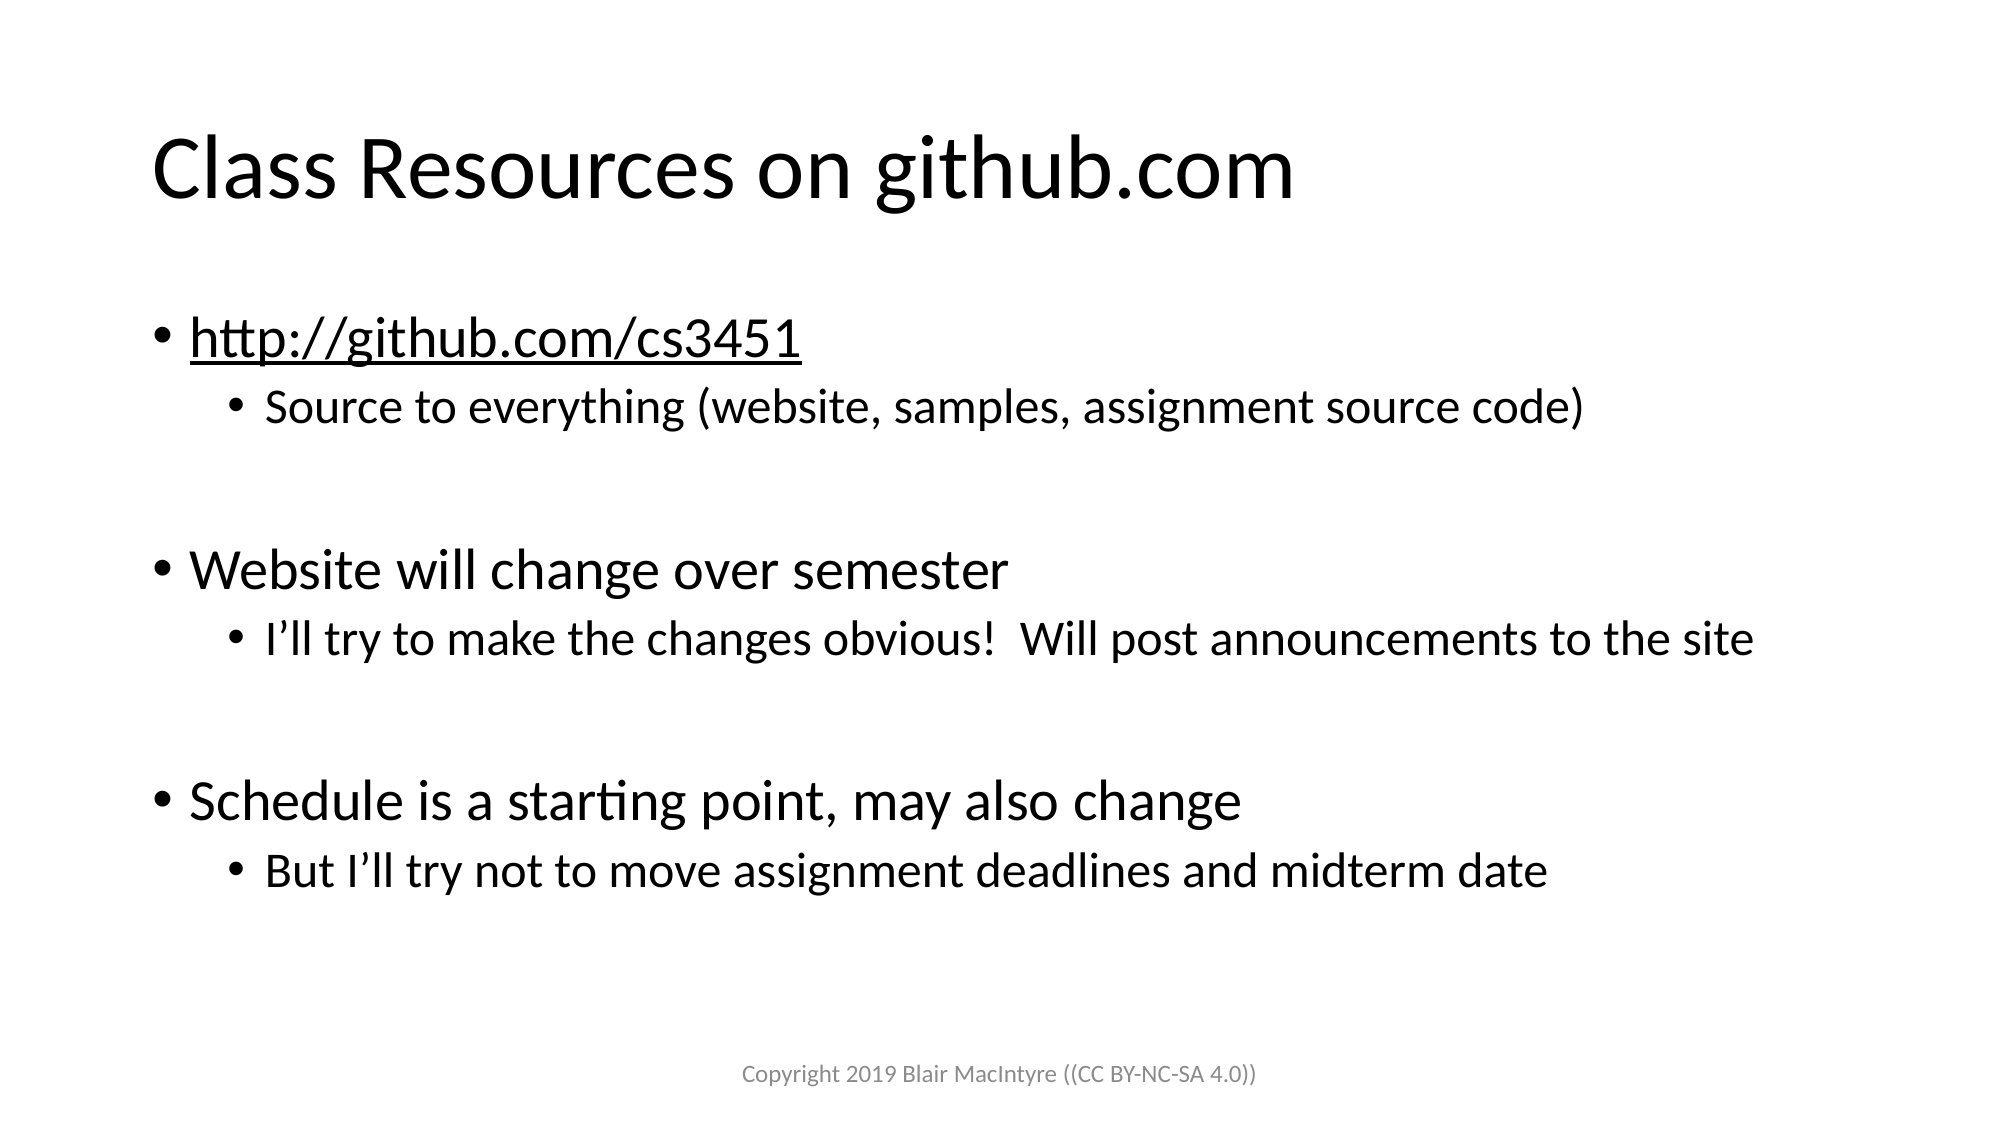

# Class Resources on github.com
http://github.com/cs3451
Source to everything (website, samples, assignment source code)

Website will change over semester
I’ll try to make the changes obvious!  Will post announcements to the site

Schedule is a starting point, may also change
But I’ll try not to move assignment deadlines and midterm date
Copyright 2019 Blair MacIntyre ((CC BY-NC-SA 4.0))